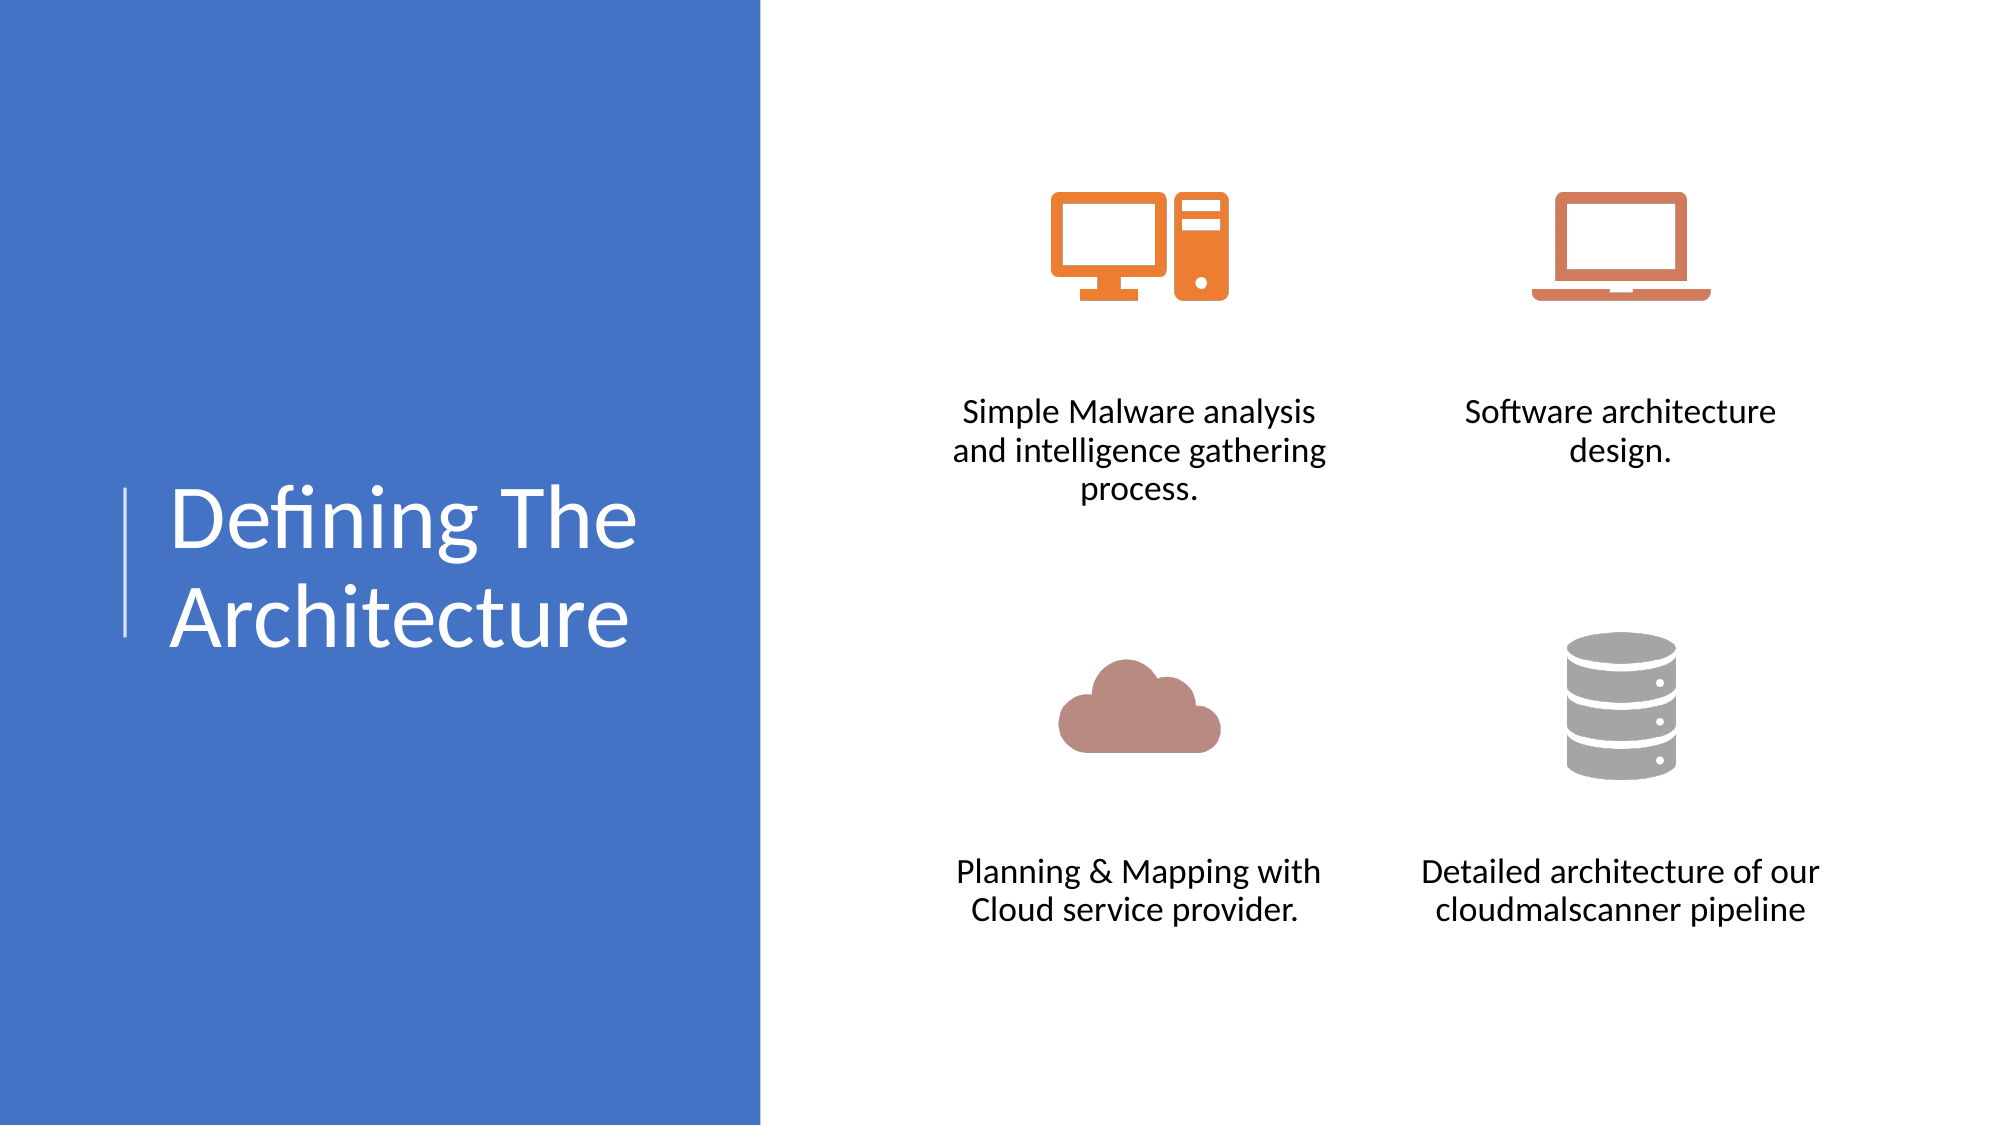

Simple Malware analysis and intelligence gathering process.
Software architecture design.
Planning & Mapping with Cloud service provider.
Detailed architecture of our cloudmalscanner pipeline
# Defining The Architecture